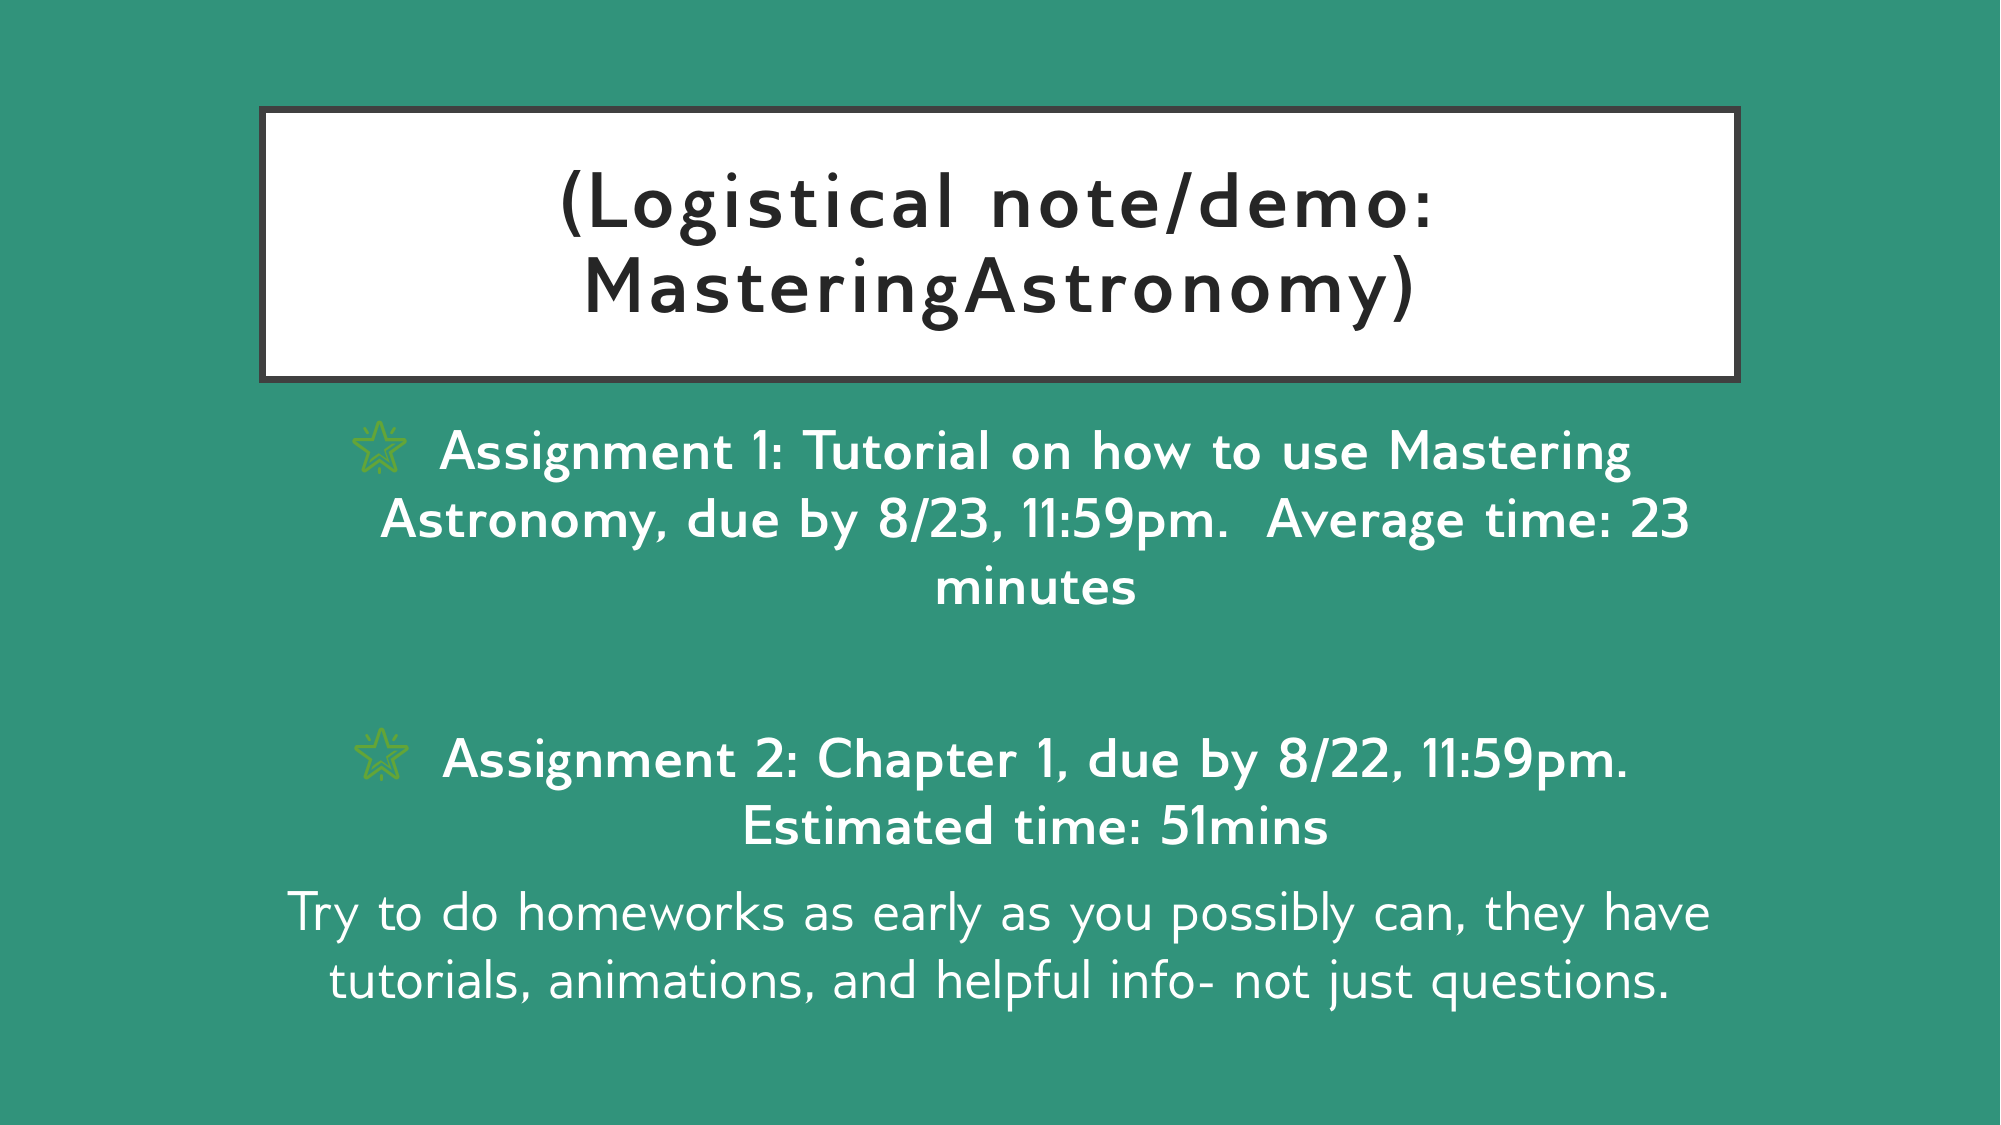

# (Logistical note/demo: MasteringAstronomy)
Assignment 1: Tutorial on how to use Mastering Astronomy, due by 8/23, 11:59pm.  Average time: 23 minutes

Assignment 2: Chapter 1, due by 8/22, 11:59pm. Estimated time: 51mins
Try to do homeworks as early as you possibly can, they have tutorials, animations, and helpful info- not just questions.